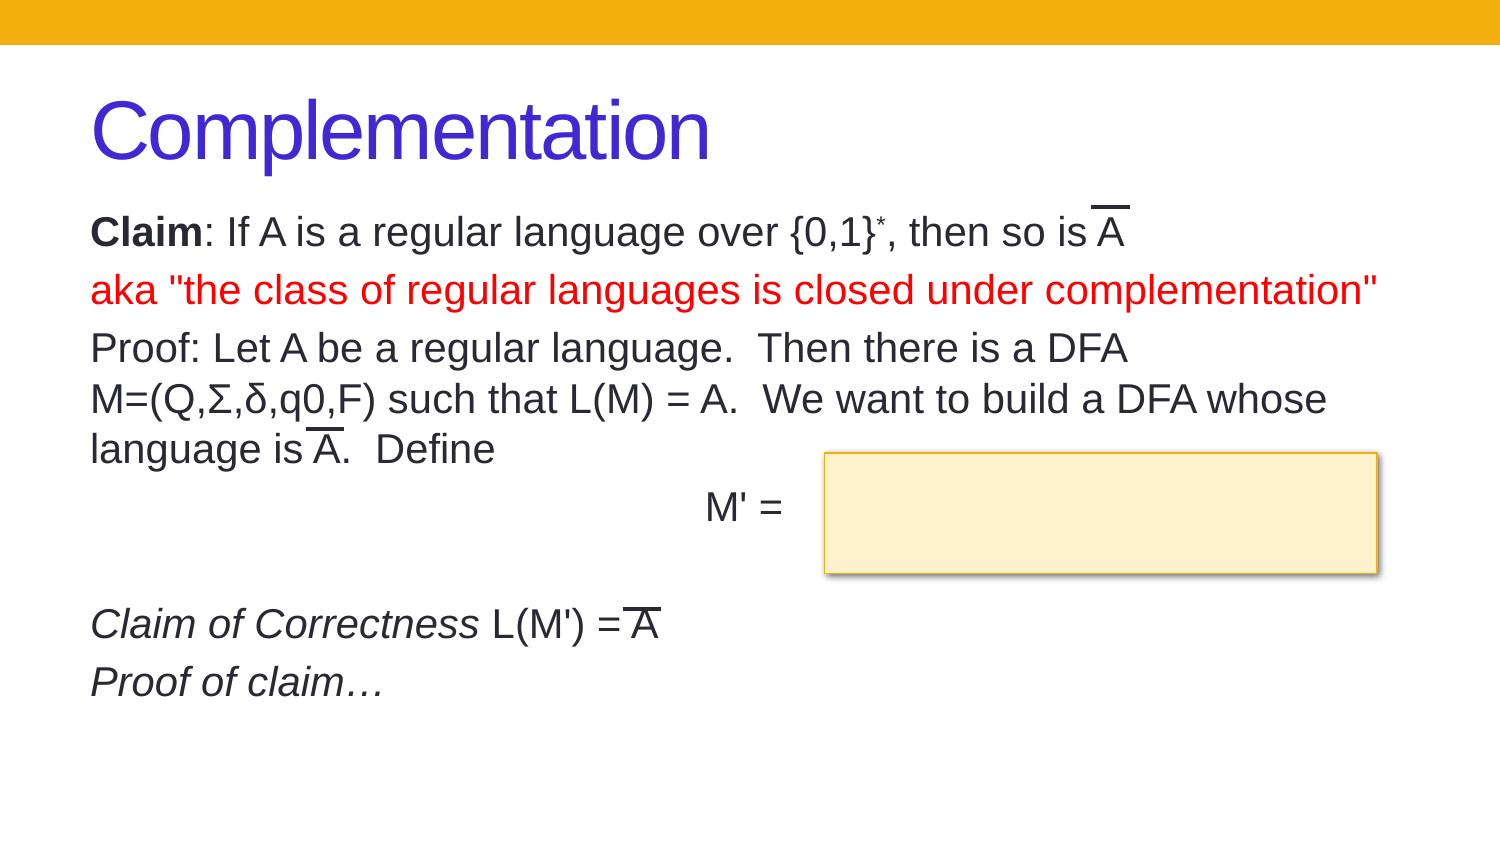

# Complementation
Claim: If A is a regular language over {0,1}*, then so is A
aka "the class of regular languages is closed under complementation"
Proof: Let A be a regular language.  Then there is a DFA M=(Q,Σ,δ,q0,F) such that L(M) = A.  We want to build a DFA whose language is A.  Define
M' =

Claim of Correctness L(M') = A
Proof of claim…